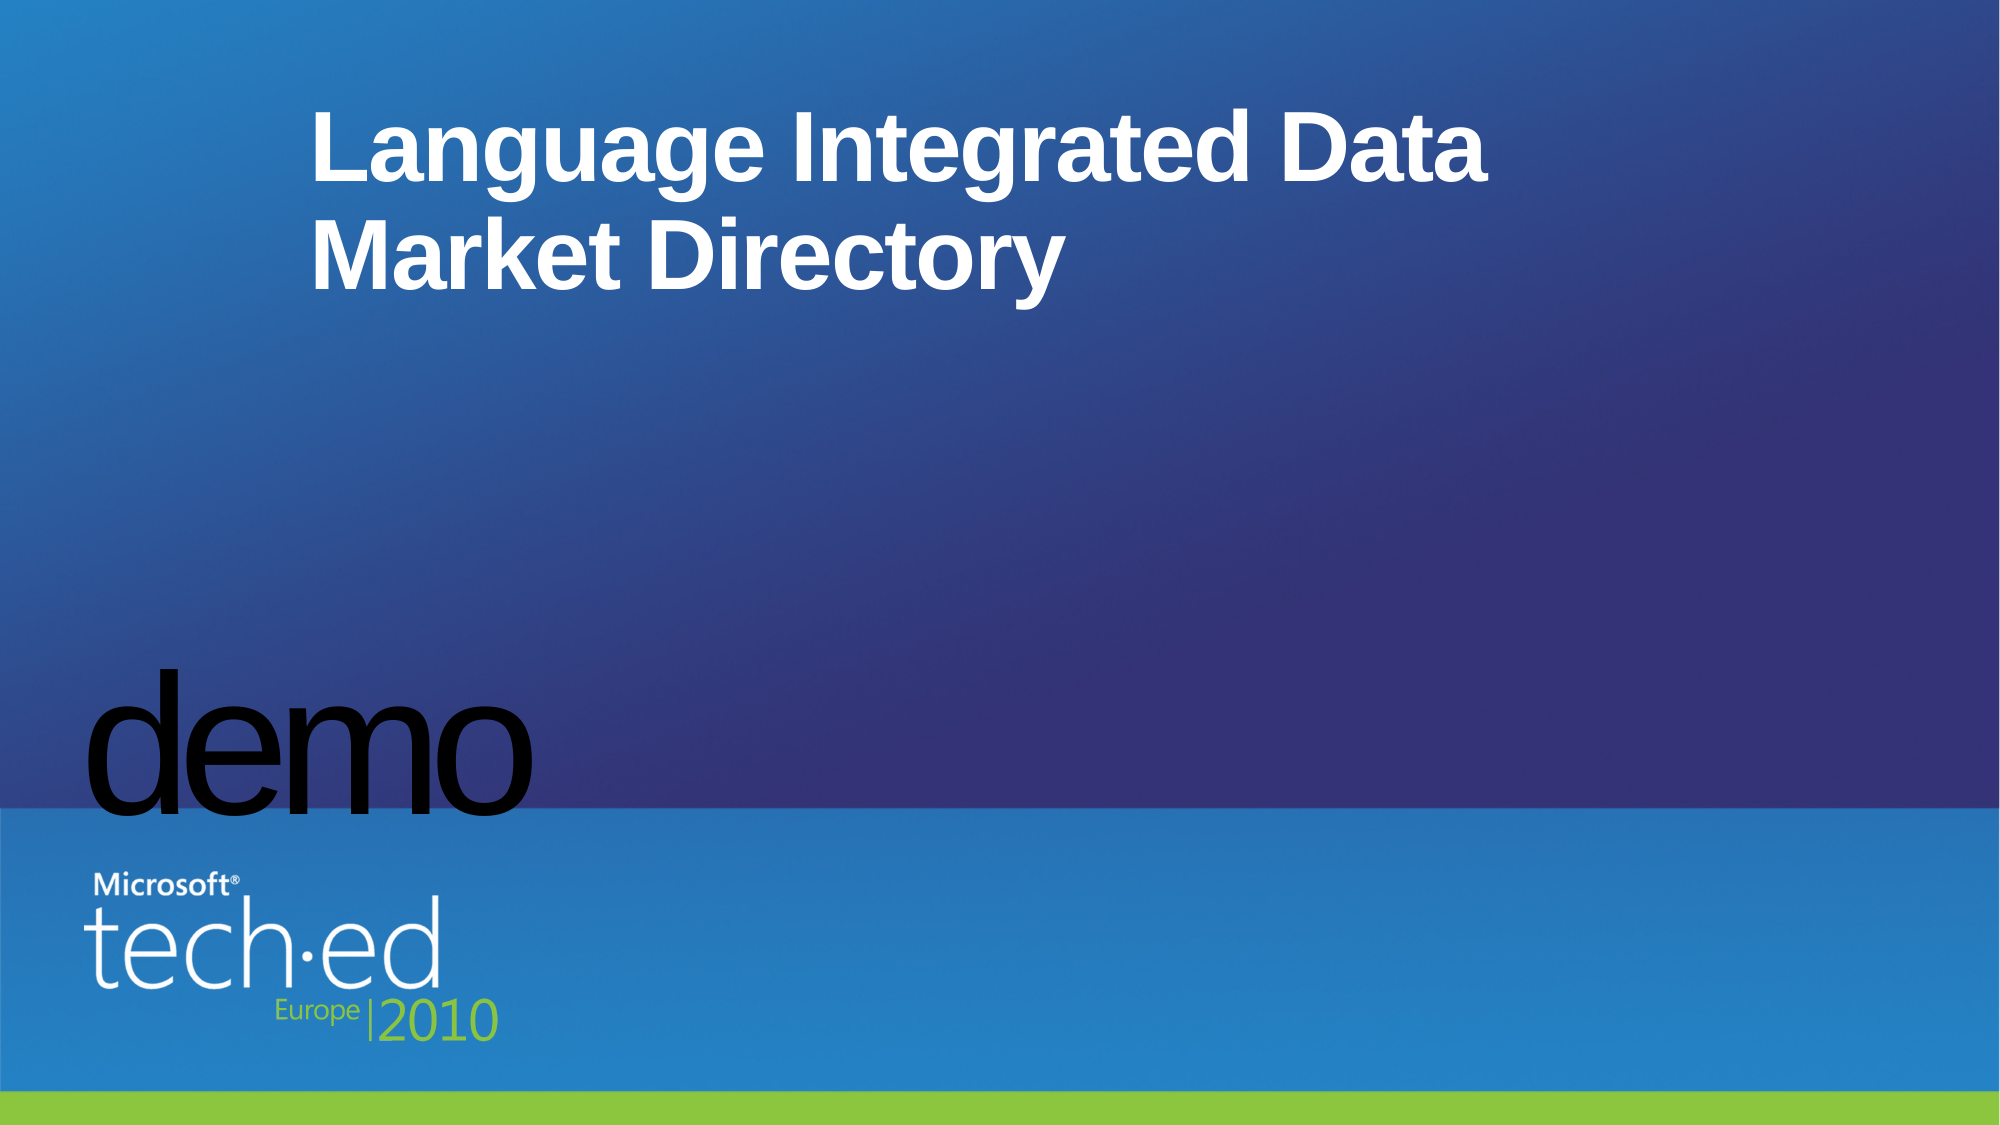

# Language Integrated Data Market Directory

demo